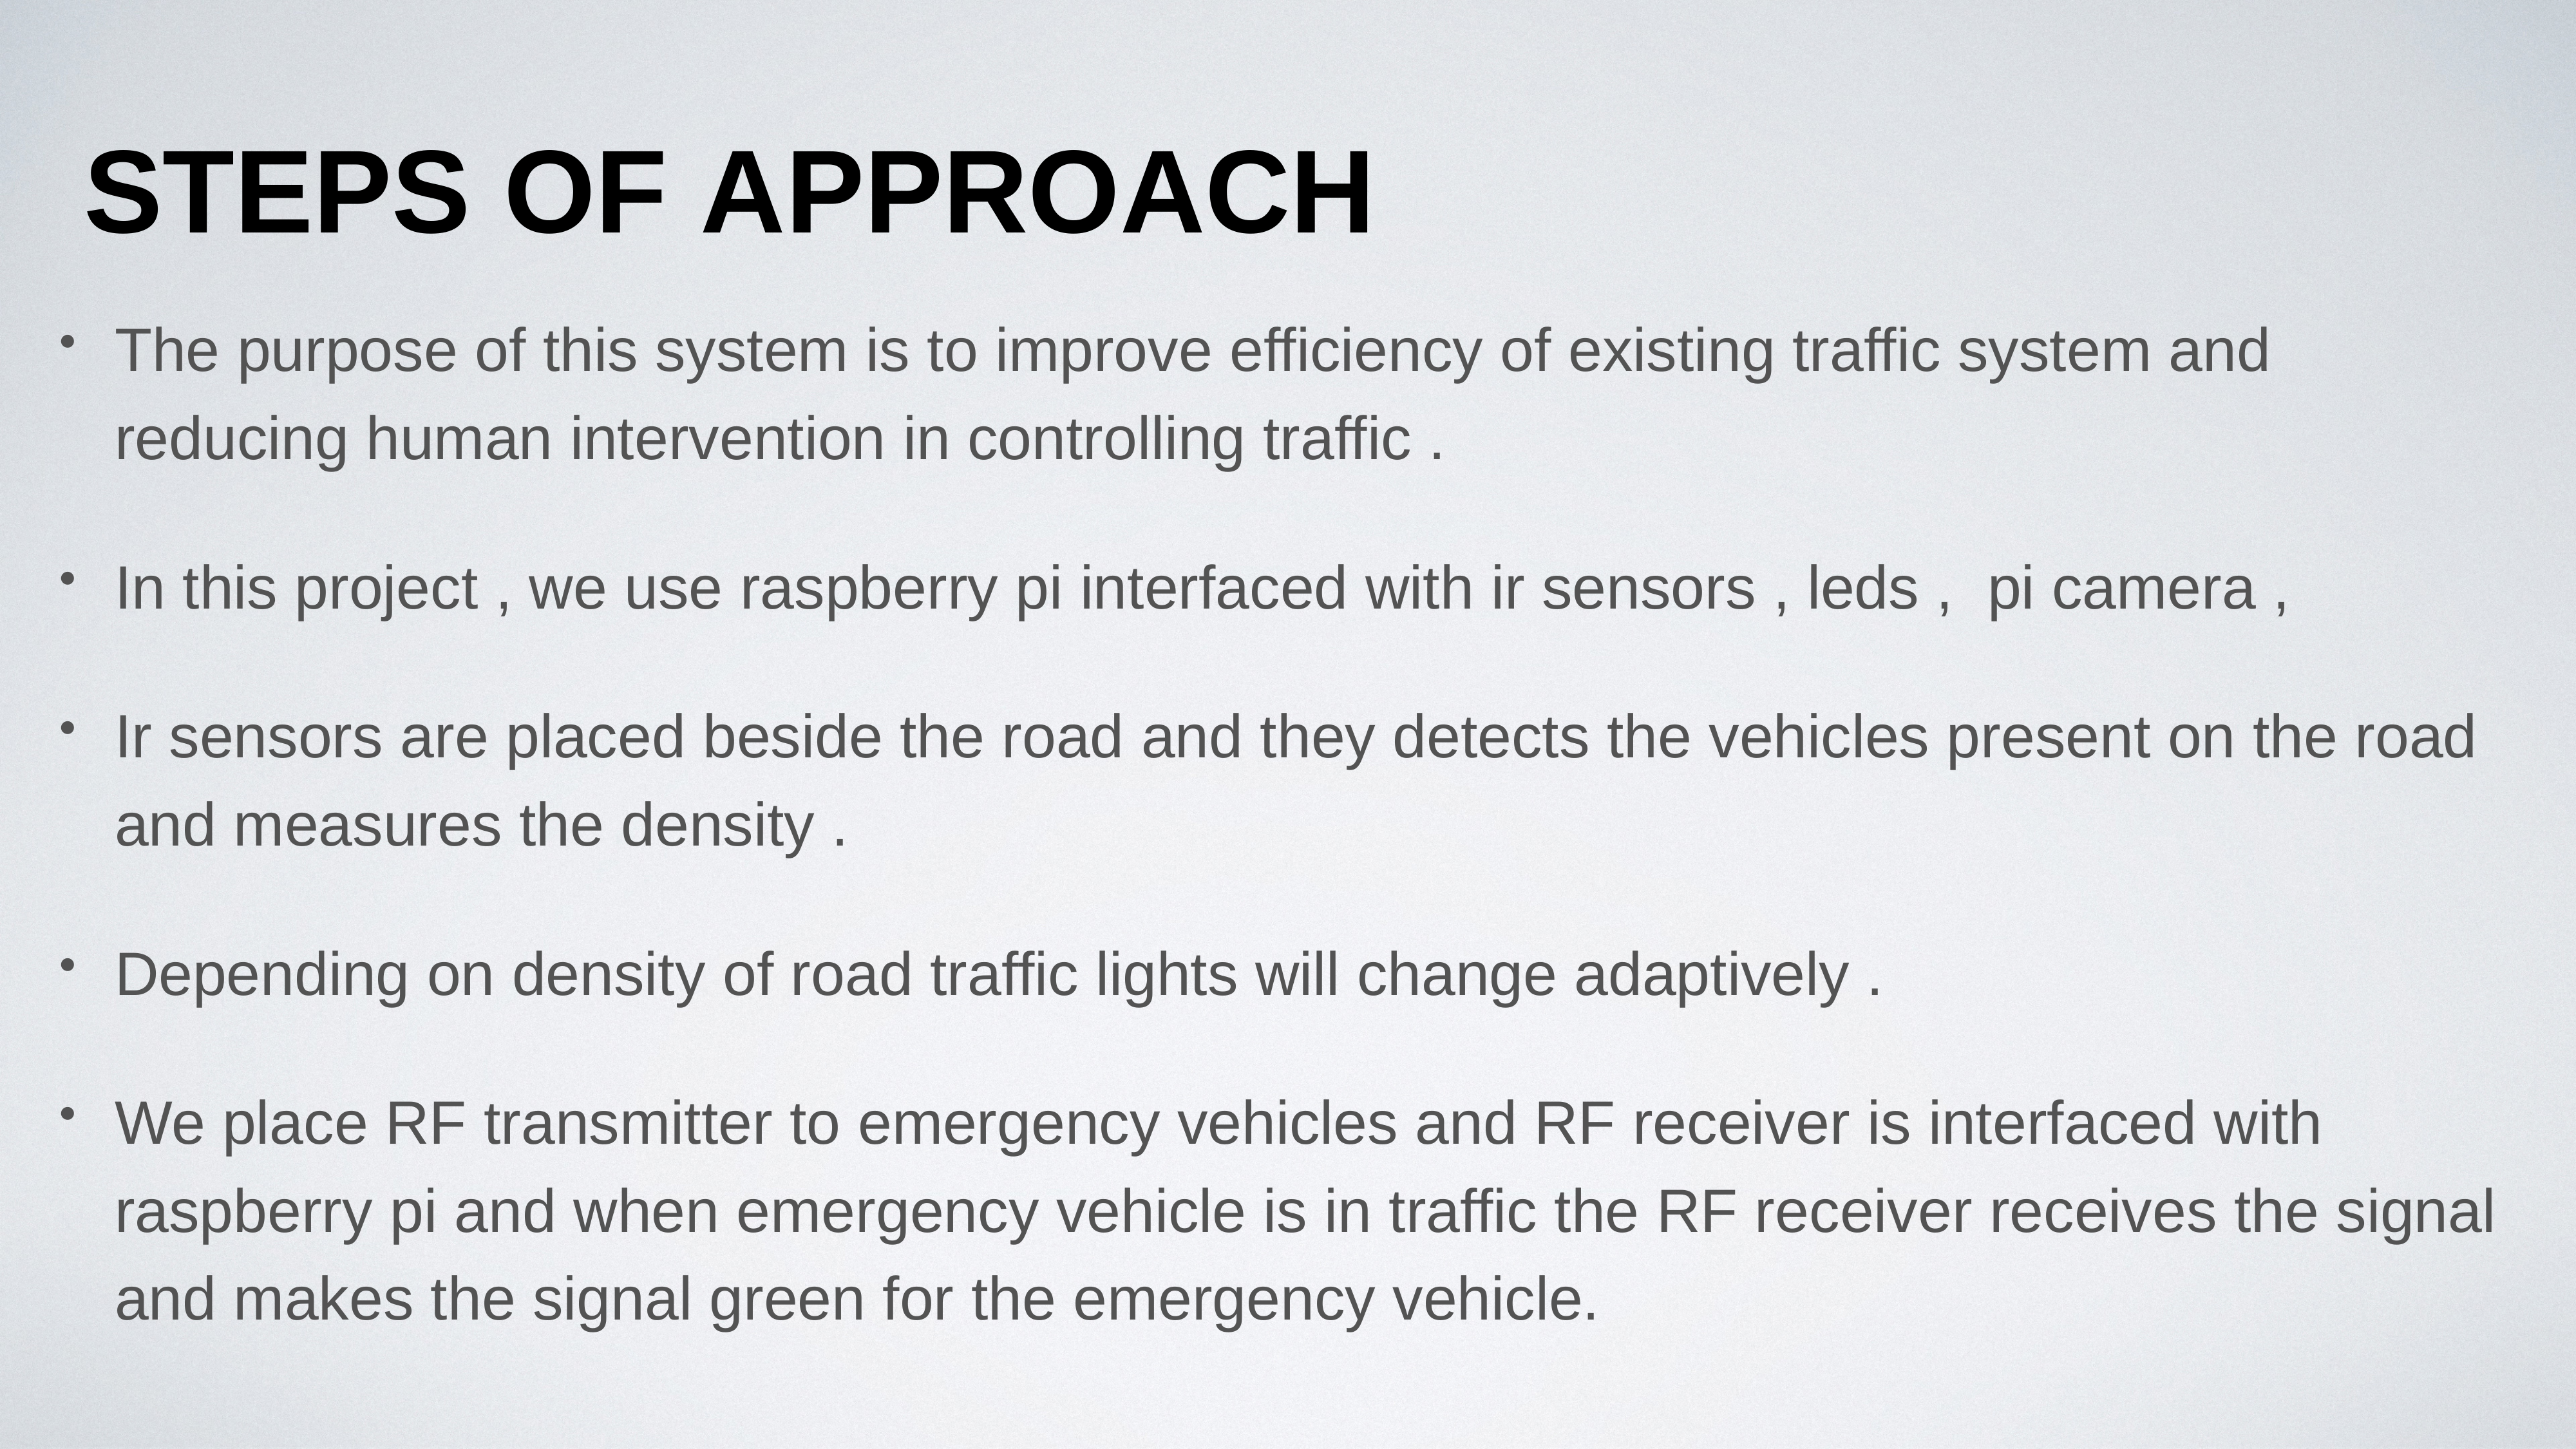

# Steps of approach
The purpose of this system is to improve efficiency of existing traffic system and reducing human intervention in controlling traffic .
In this project , we use raspberry pi interfaced with ir sensors , leds ,  pi camera ,
Ir sensors are placed beside the road and they detects the vehicles present on the road and measures the density .
Depending on density of road traffic lights will change adaptively .
We place RF transmitter to emergency vehicles and RF receiver is interfaced with raspberry pi and when emergency vehicle is in traffic the RF receiver receives the signal and makes the signal green for the emergency vehicle.